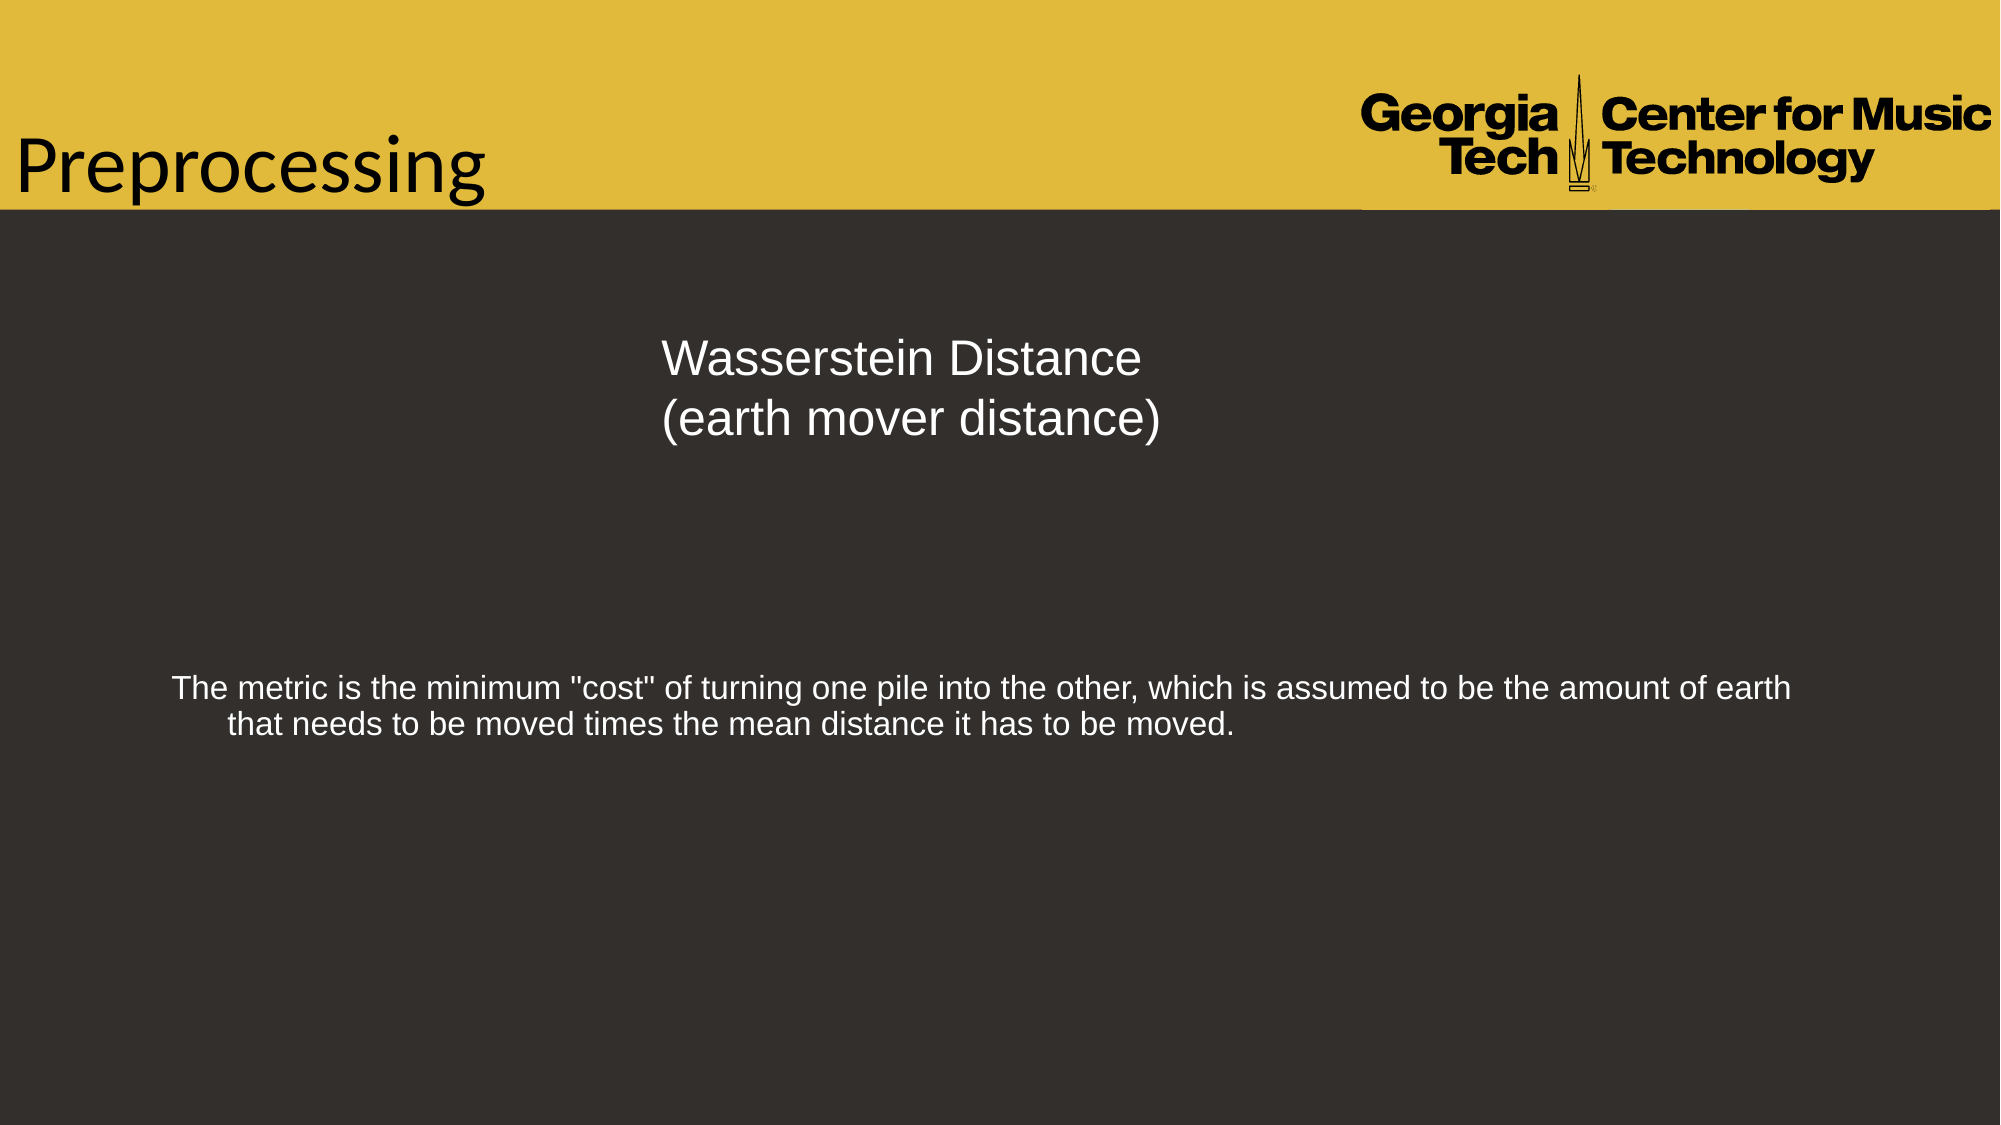

Preprocessing

The metric is the minimum "cost" of turning one pile into the other, which is assumed to be the amount of earth that needs to be moved times the mean distance it has to be moved.
Wasserstein Distance
(earth mover distance)